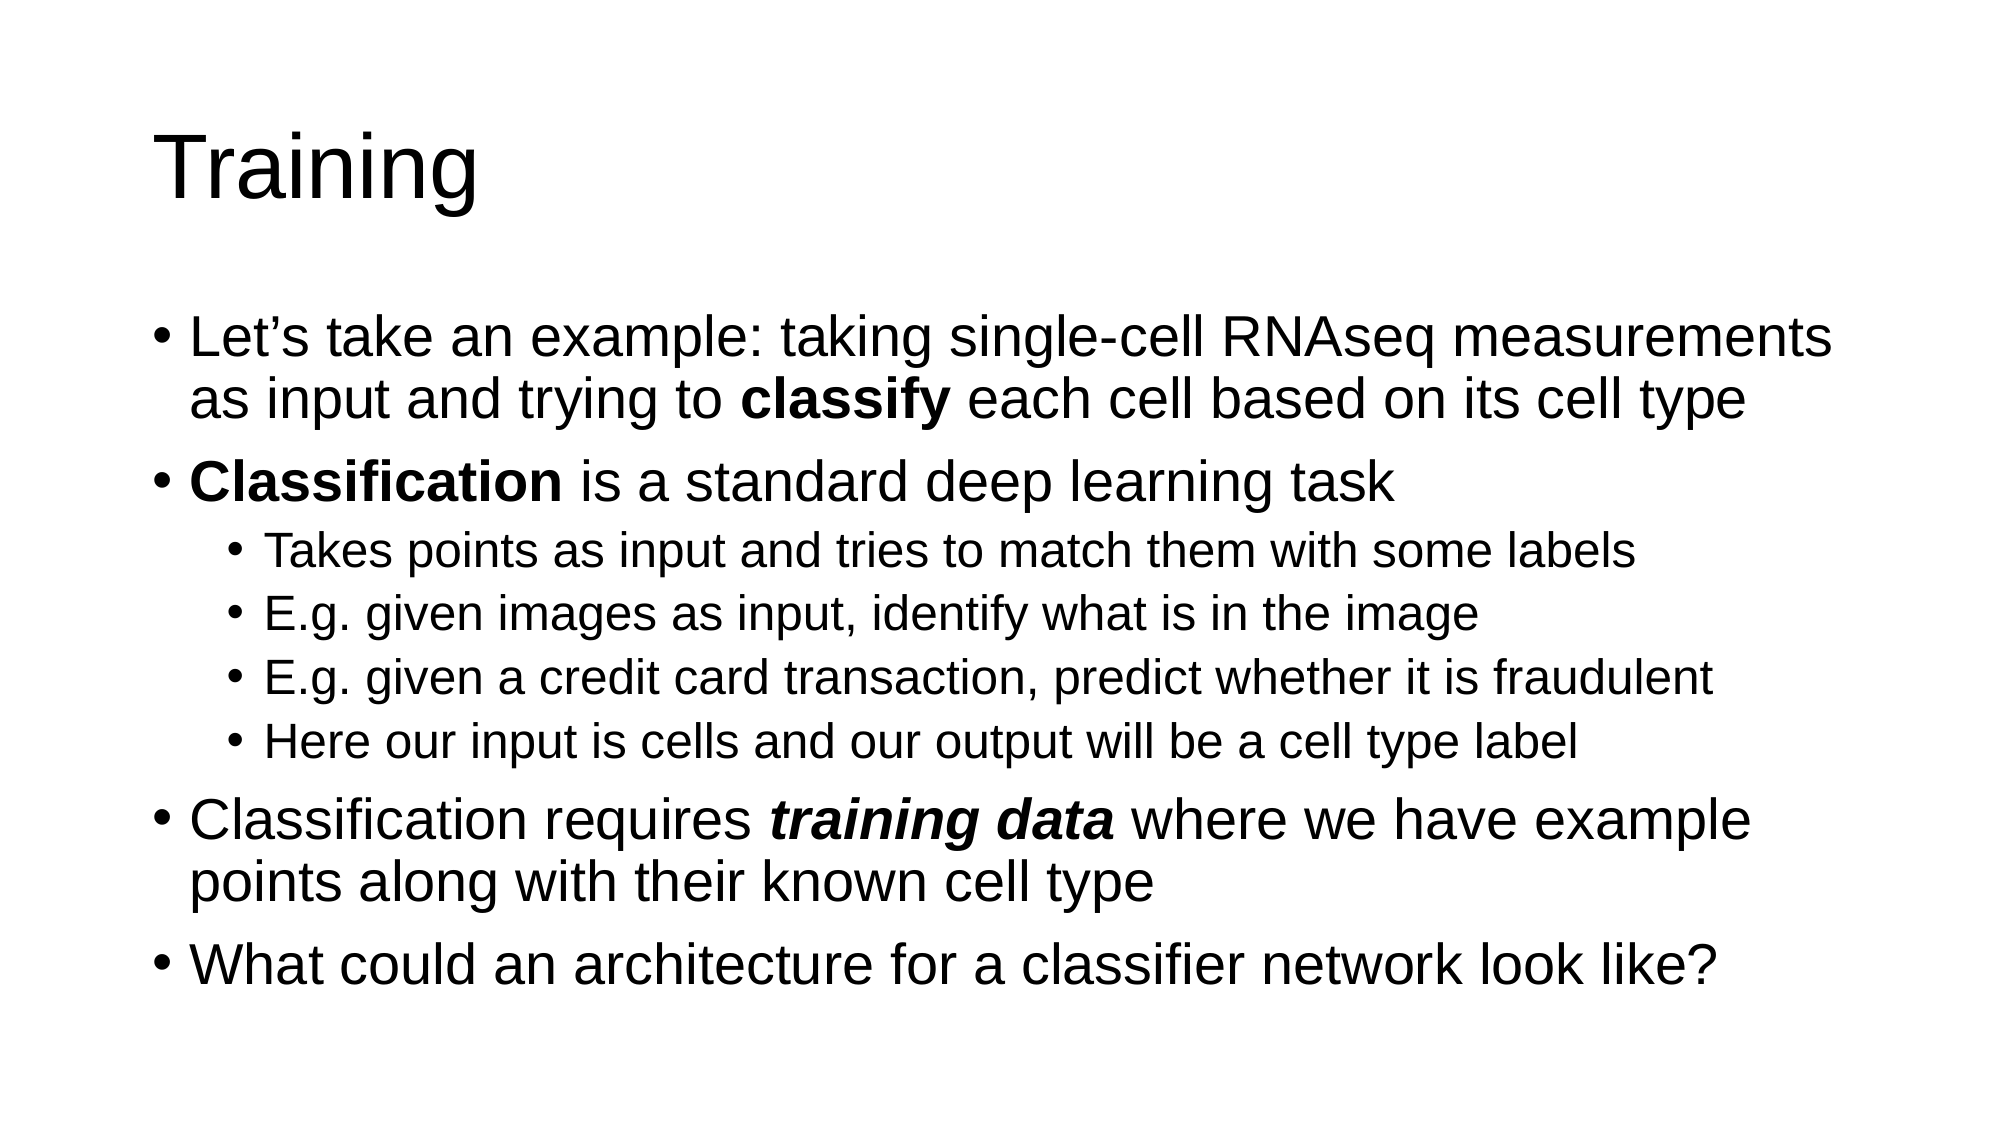

# Training
Let’s take an example: taking single-cell RNAseq measurements as input and trying to classify each cell based on its cell type
Classification is a standard deep learning task
Takes points as input and tries to match them with some labels
E.g. given images as input, identify what is in the image
E.g. given a credit card transaction, predict whether it is fraudulent
Here our input is cells and our output will be a cell type label
Classification requires training data where we have example points along with their known cell type
What could an architecture for a classifier network look like?